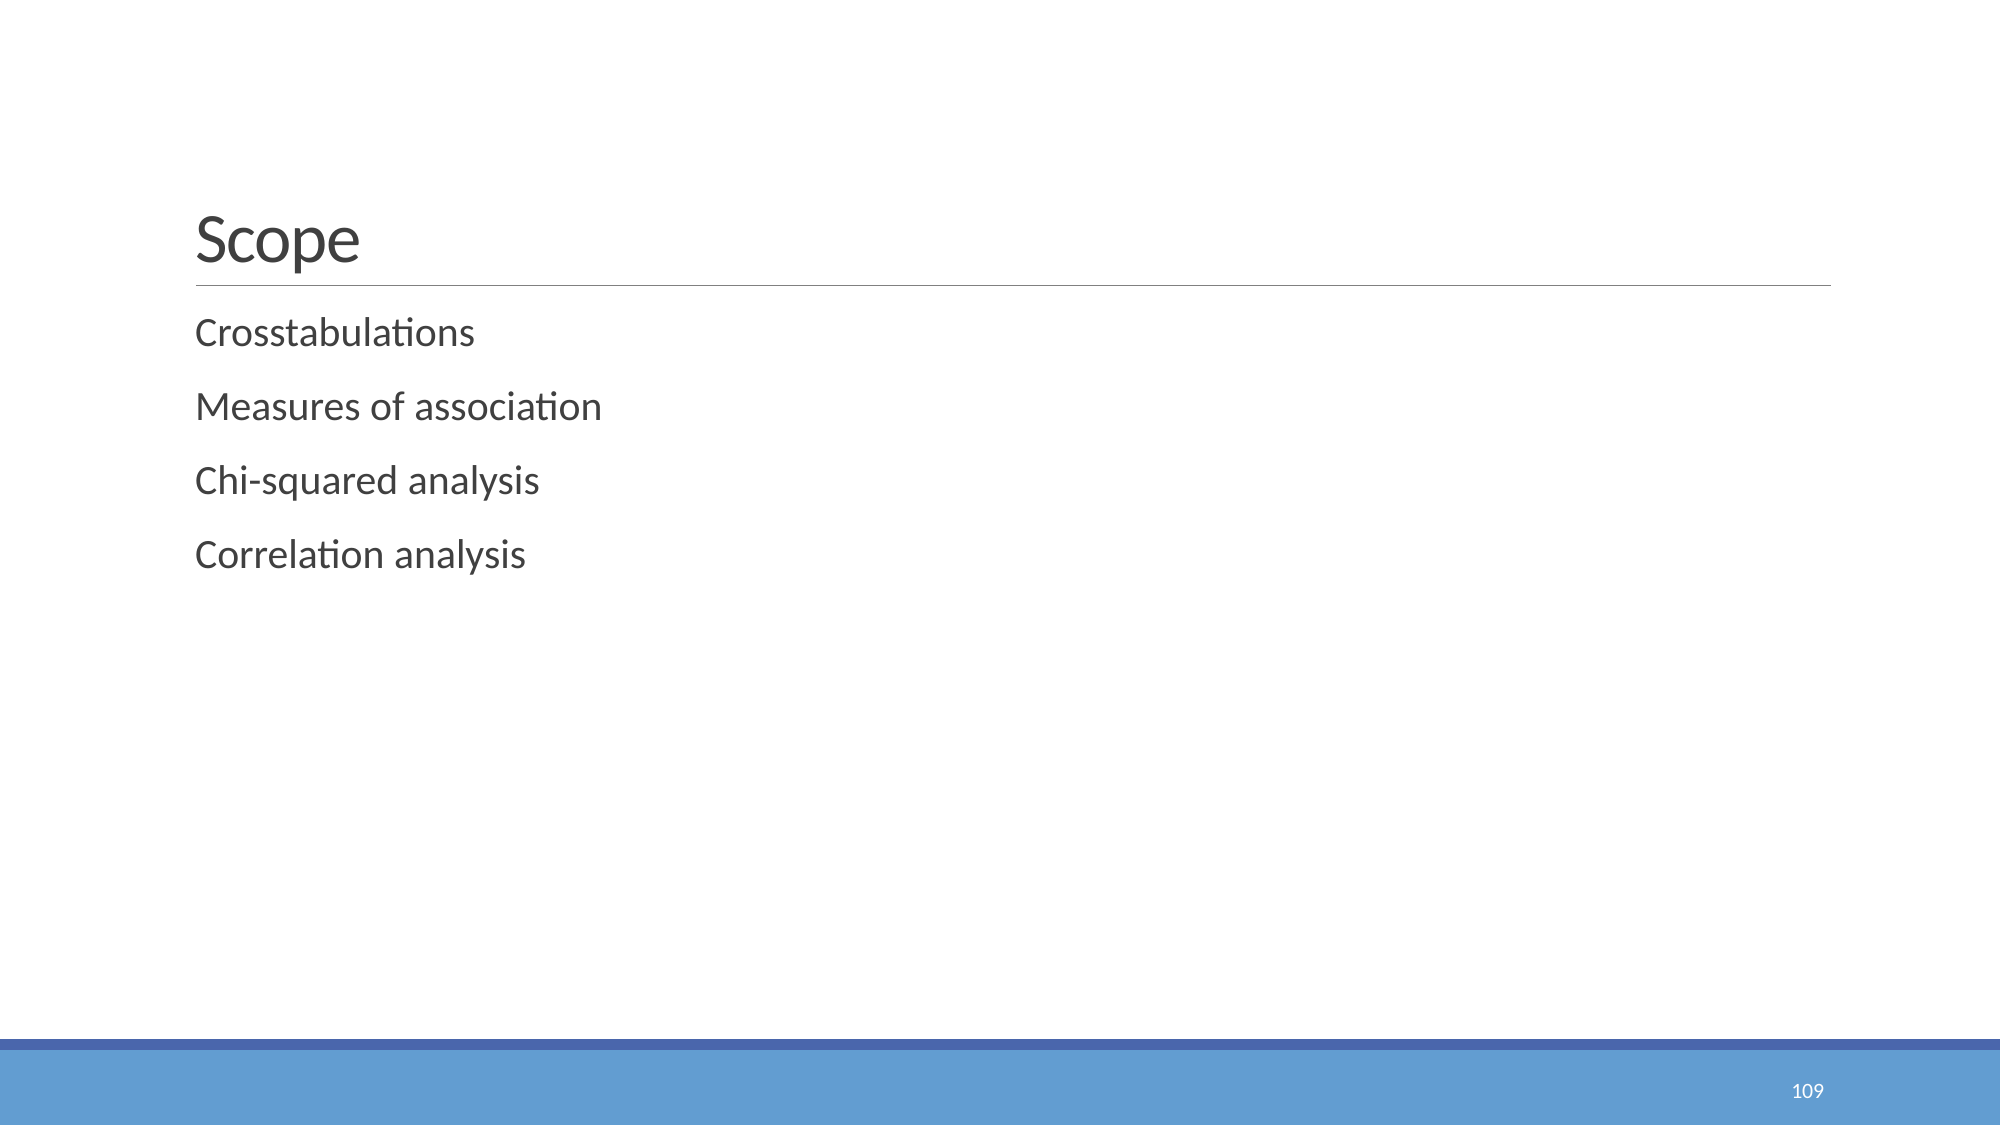

# Scope
Crosstabulations
Measures of association
Chi-squared analysis
Correlation analysis

109